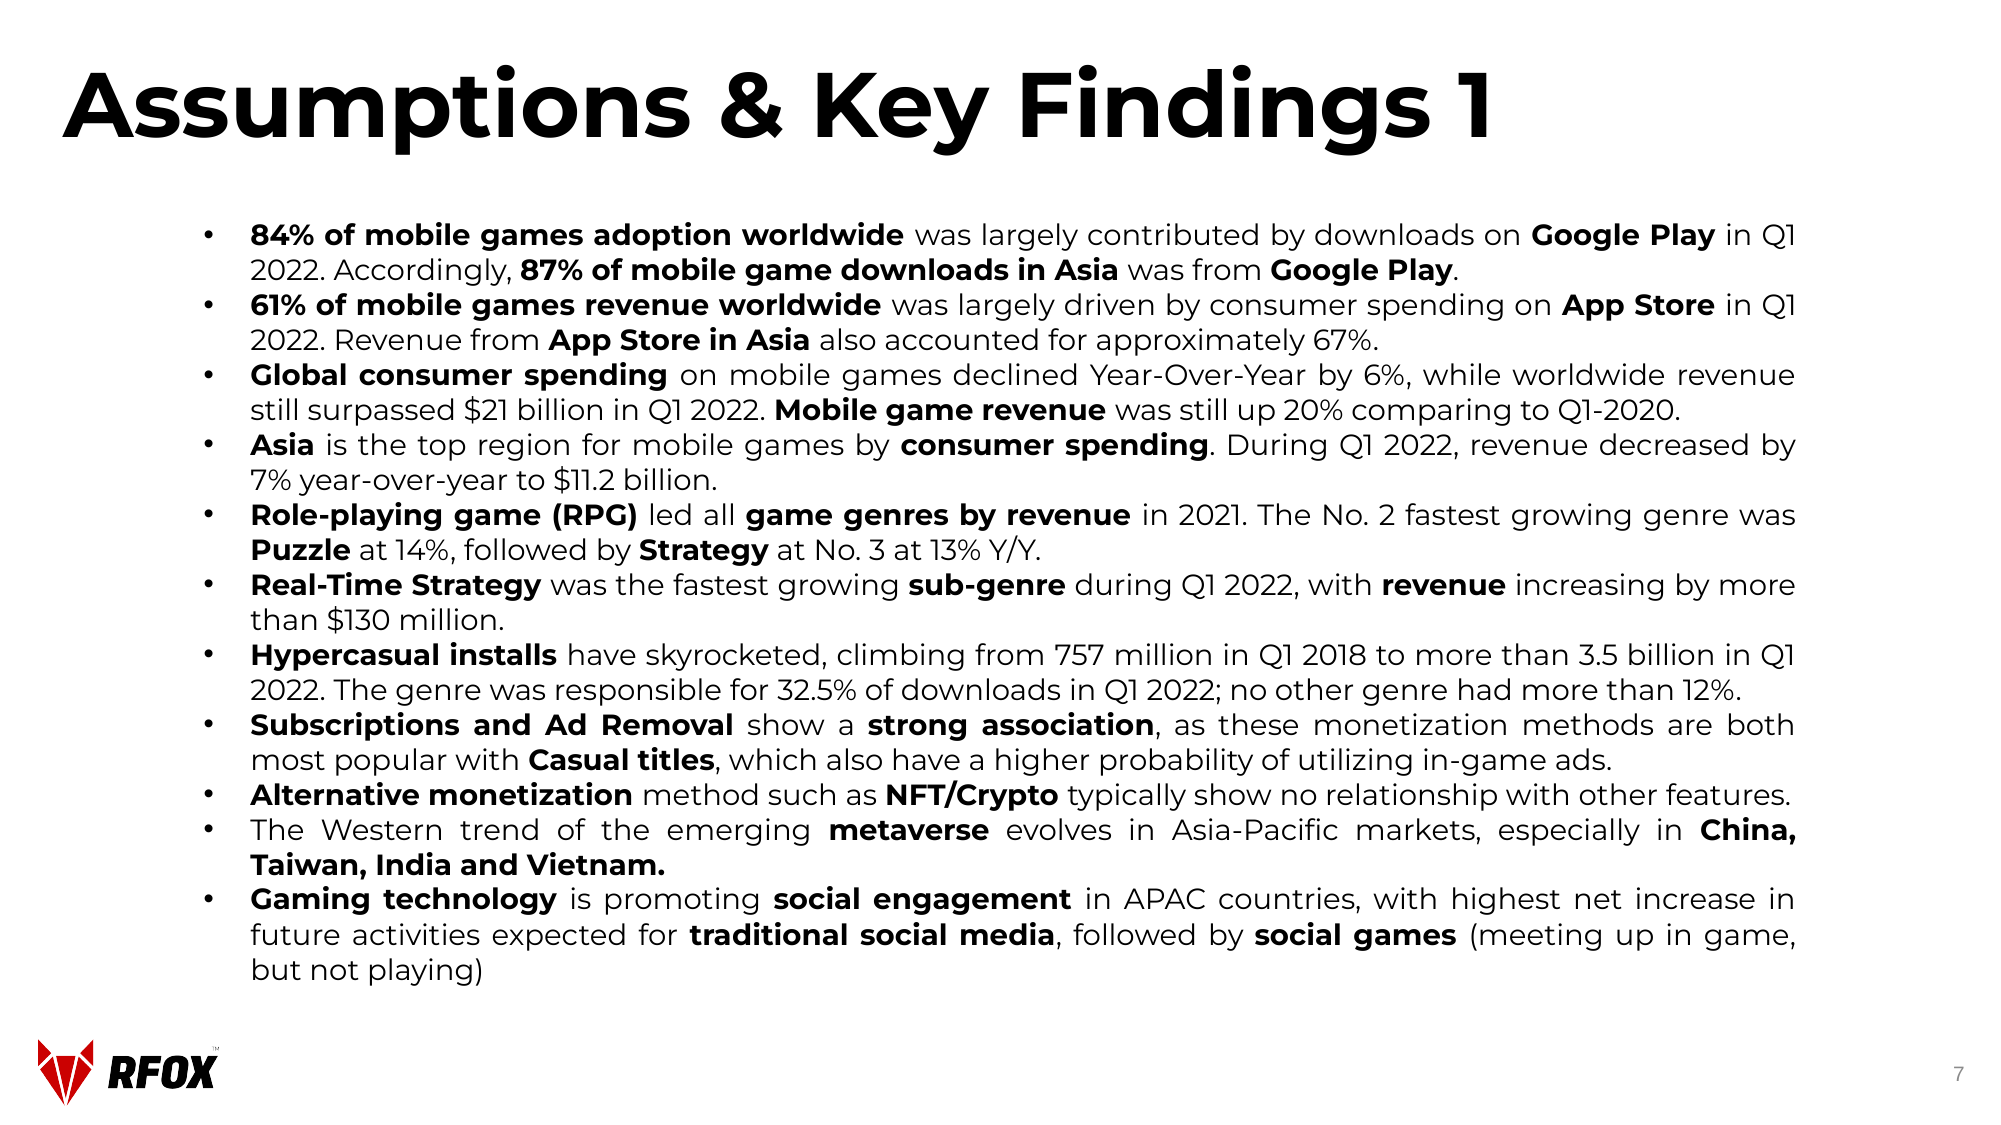

# Assumptions & Key Findings 1
84% of mobile games adoption worldwide was largely contributed by downloads on Google Play in Q1 2022. Accordingly, 87% of mobile game downloads in Asia was from Google Play.
61% of mobile games revenue worldwide was largely driven by consumer spending on App Store in Q1 2022. Revenue from App Store in Asia also accounted for approximately 67%.
Global consumer spending on mobile games declined Year-Over-Year by 6%, while worldwide revenue still surpassed $21 billion in Q1 2022. Mobile game revenue was still up 20% comparing to Q1-2020.
Asia is the top region for mobile games by consumer spending. During Q1 2022, revenue decreased by 7% year-over-year to $11.2 billion.
Role-playing game (RPG) led all game genres by revenue in 2021. The No. 2 fastest growing genre was Puzzle at 14%, followed by Strategy at No. 3 at 13% Y/Y.
Real-Time Strategy was the fastest growing sub-genre during Q1 2022, with revenue increasing by more than $130 million.
Hypercasual installs have skyrocketed, climbing from 757 million in Q1 2018 to more than 3.5 billion in Q1 2022. The genre was responsible for 32.5% of downloads in Q1 2022; no other genre had more than 12%.
Subscriptions and Ad Removal show a strong association, as these monetization methods are both most popular with Casual titles, which also have a higher probability of utilizing in-game ads.
Alternative monetization method such as NFT/Crypto typically show no relationship with other features.
The Western trend of the emerging metaverse evolves in Asia-Pacific markets, especially in China, Taiwan, India and Vietnam.
Gaming technology is promoting social engagement in APAC countries, with highest net increase in future activities expected for traditional social media, followed by social games (meeting up in game, but not playing)

7